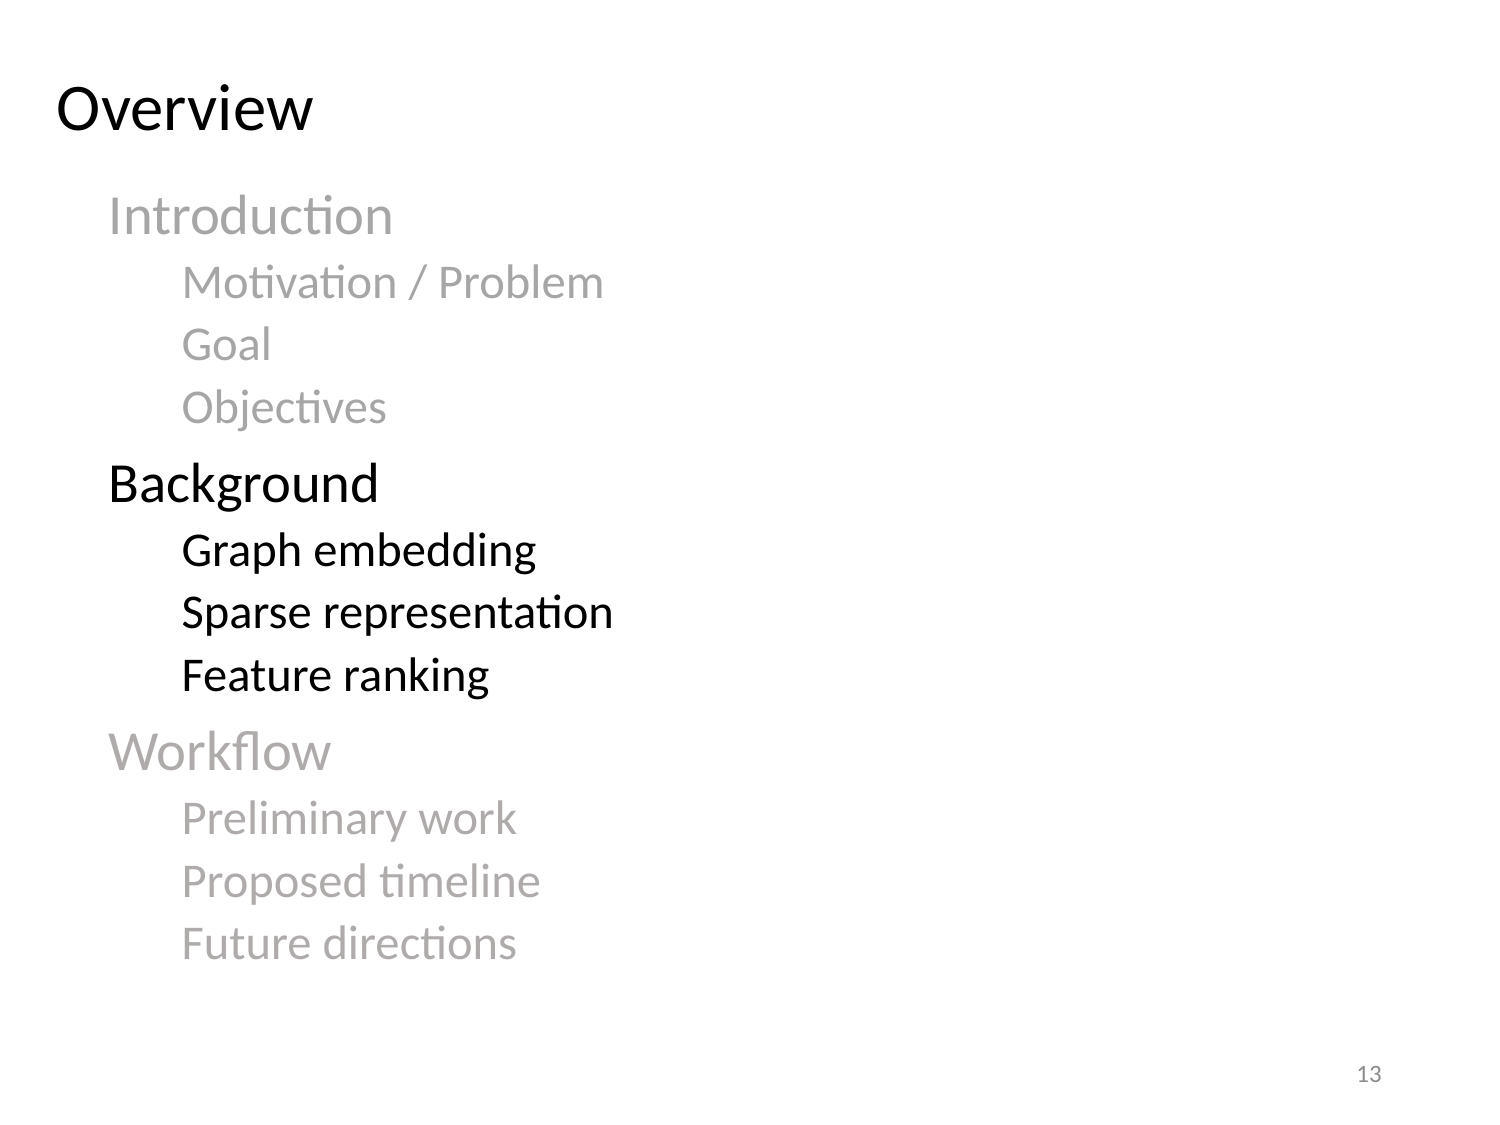

# Overview
Introduction
Motivation / Problem
Goal
Objectives
Background
Graph embedding
Sparse representation
Feature ranking
Workflow
Preliminary work
Proposed timeline
Future directions

13